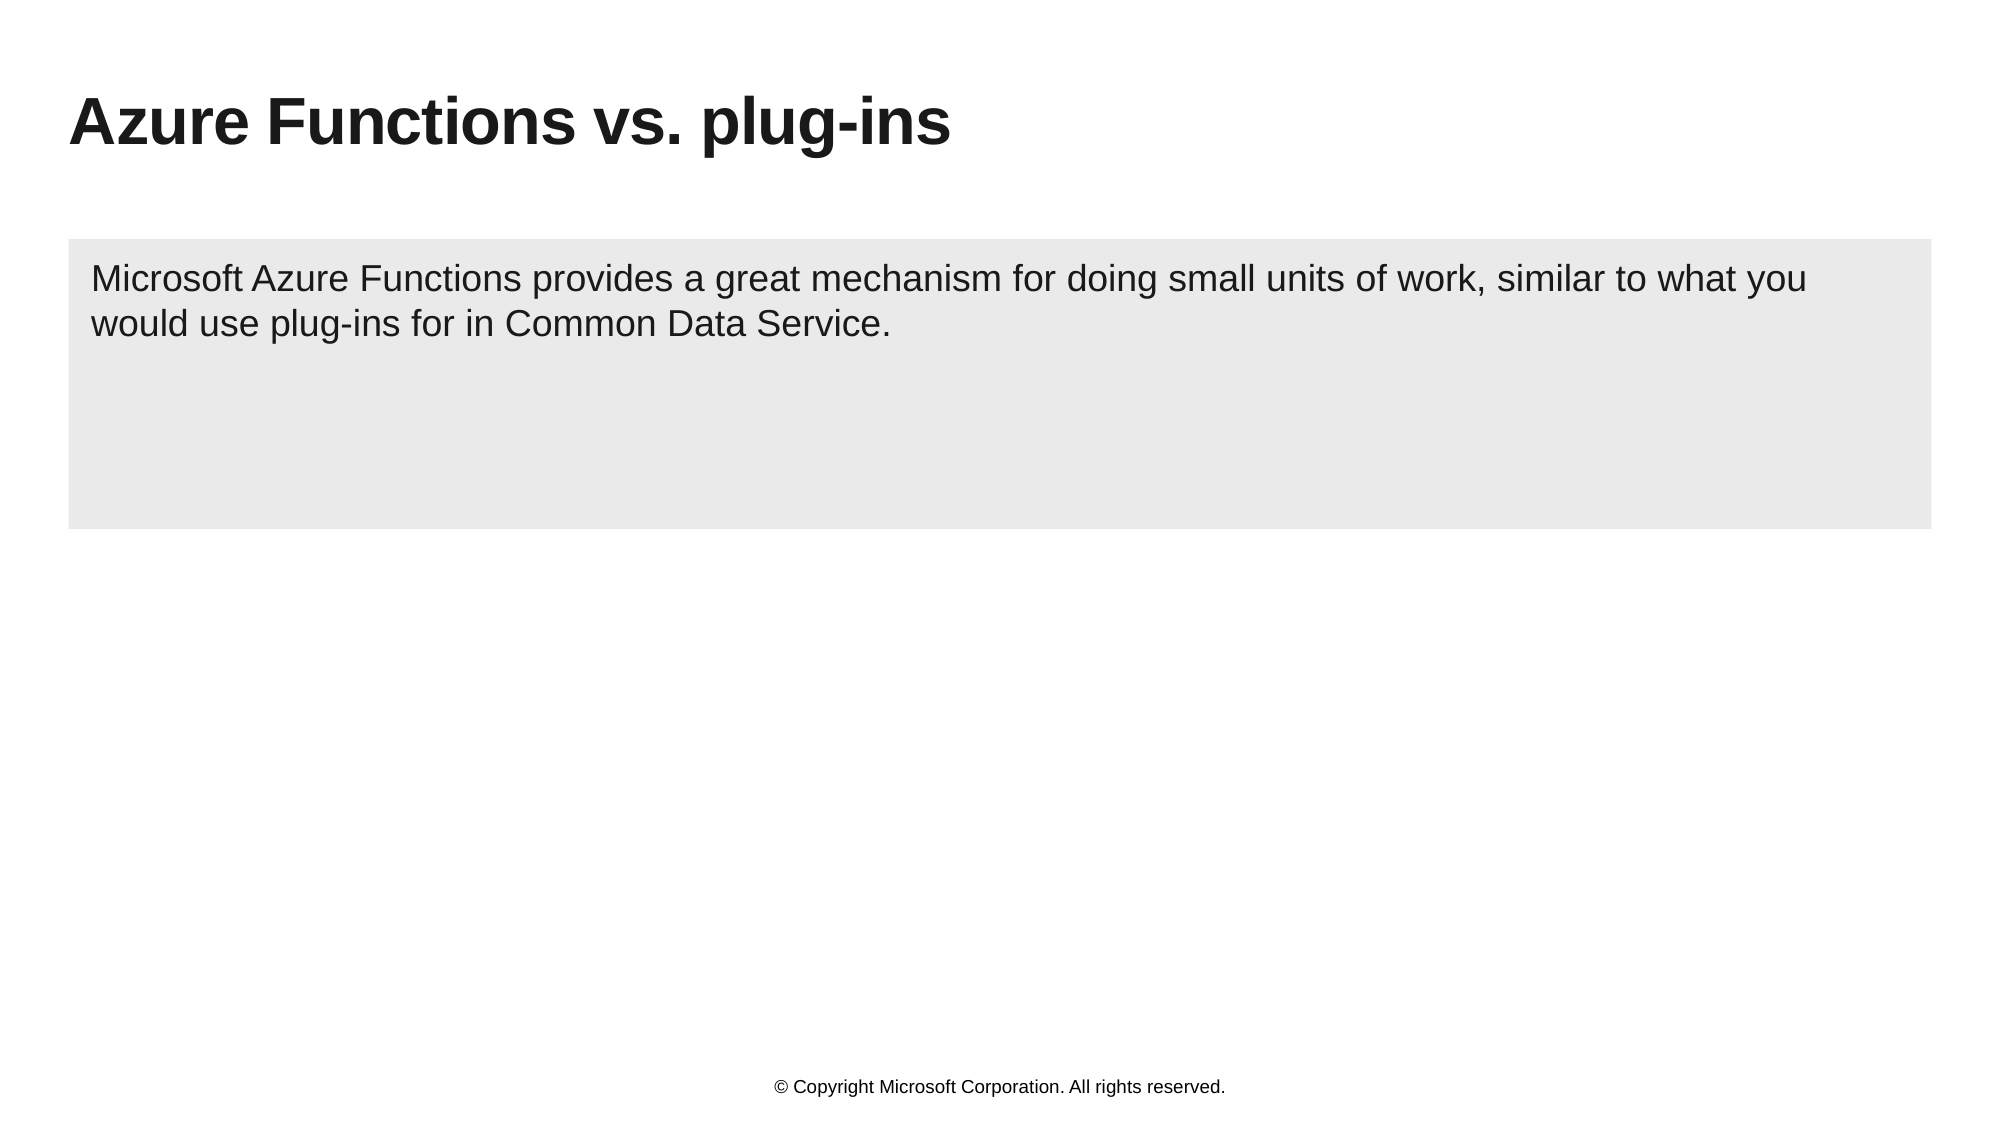

# Azure Functions vs. plug-ins
Microsoft Azure Functions provides a great mechanism for doing small units of work, similar to what you would use plug-ins for in Common Data Service.